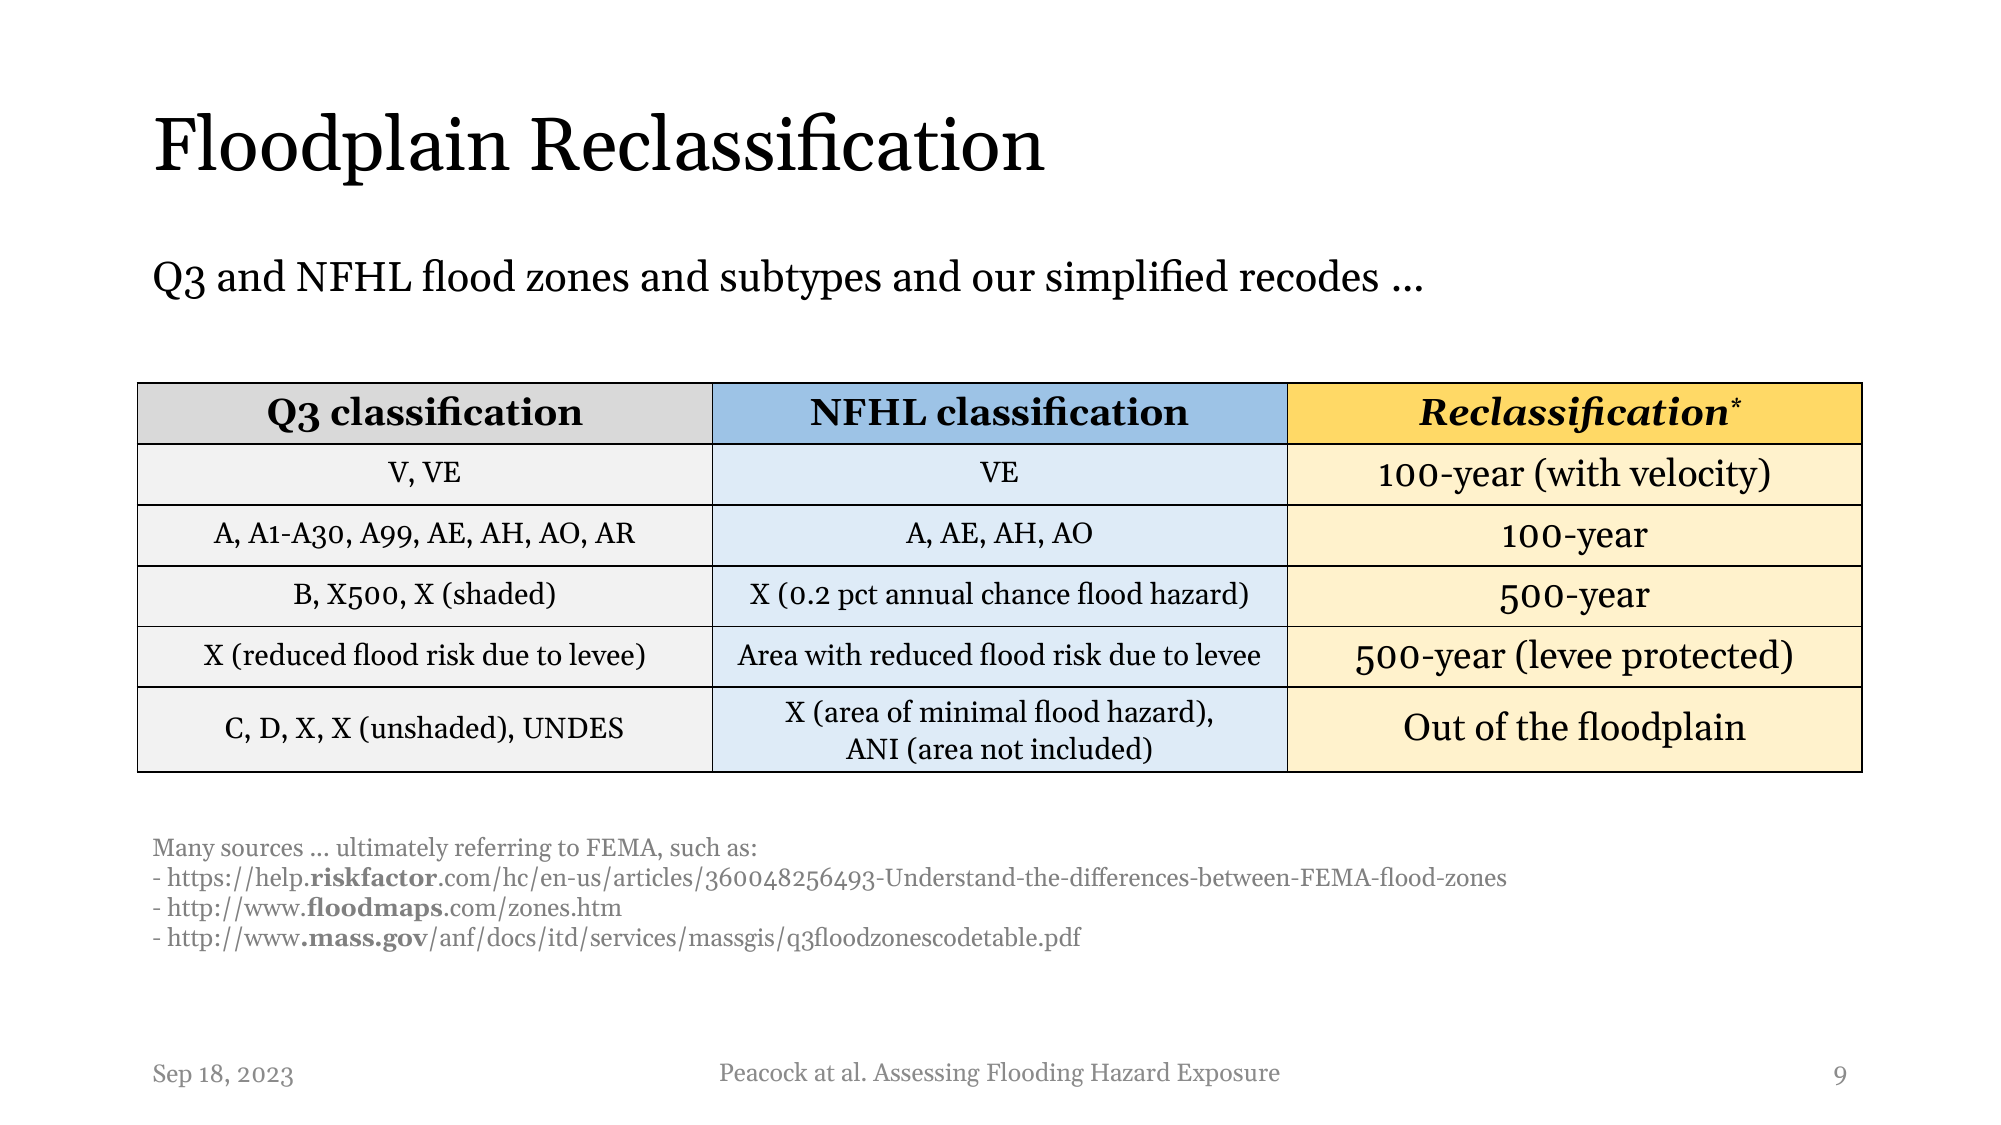

# Floodplain Reclassification
Q3 and NFHL flood zones and subtypes and our simplified recodes …
| Q3 classification | NFHL classification | Reclassification\* |
| --- | --- | --- |
| V, VE | VE | 100-year (with velocity) |
| A, A1-A30, A99, AE, AH, AO, AR | A, AE, AH, AO | 100-year |
| B, X500, X (shaded) | X (0.2 pct annual chance flood hazard) | 500-year |
| X (reduced flood risk due to levee) | Area with reduced flood risk due to levee | 500-year (levee protected) |
| C, D, X, X (unshaded), UNDES | X (area of minimal flood hazard), ANI (area not included) | Out of the floodplain |
Many sources ... ultimately referring to FEMA, such as:
- https://help.riskfactor.com/hc/en-us/articles/360048256493-Understand-the-differences-between-FEMA-flood-zones
- http://www.floodmaps.com/zones.htm
- http://www.mass.gov/anf/docs/itd/services/massgis/q3floodzonescodetable.pdf
Sep 18, 2023
Peacock at al. Assessing Flooding Hazard Exposure
9